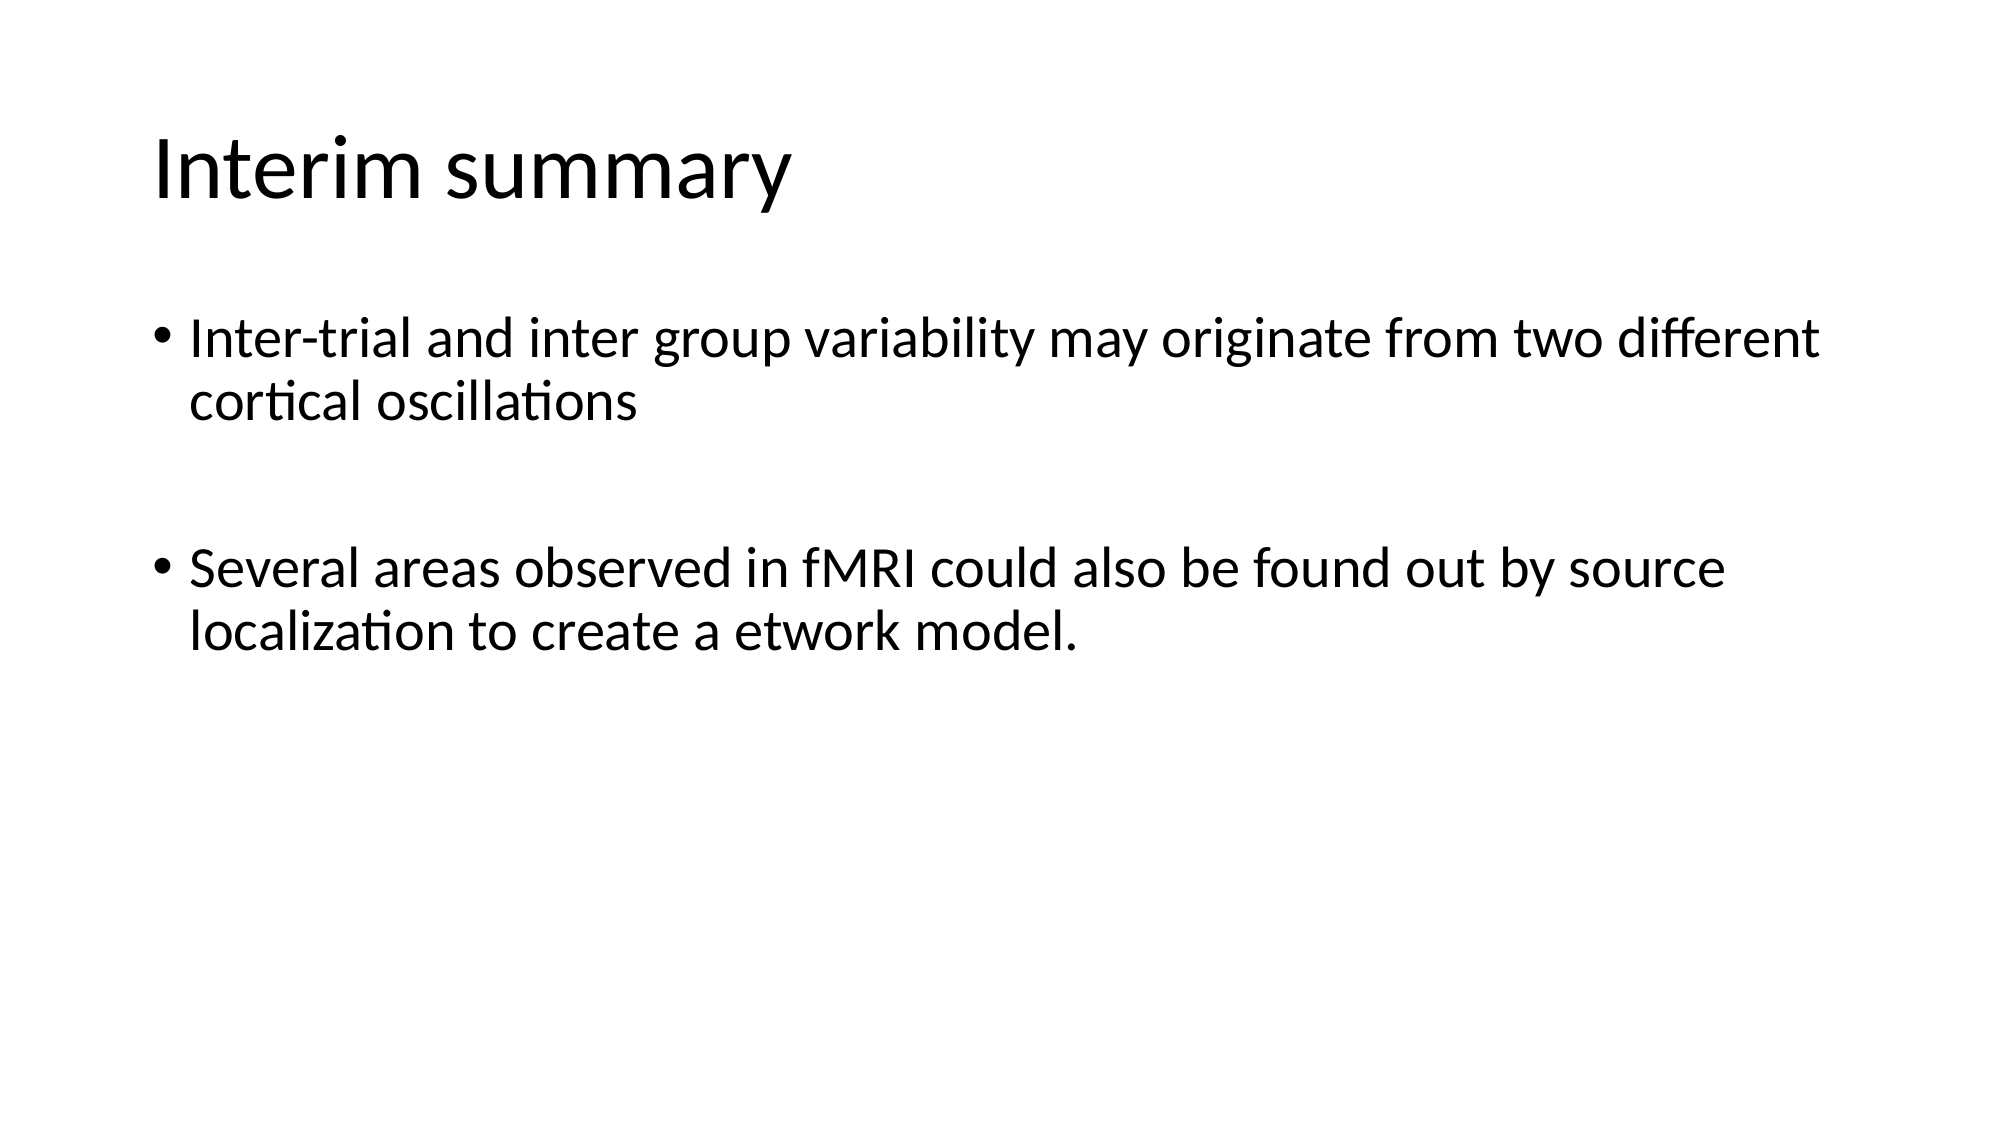

# Interim summary
Inter-trial and inter group variability may originate from two different cortical oscillations

Several areas observed in fMRI could also be found out by source localization to create a etwork model.